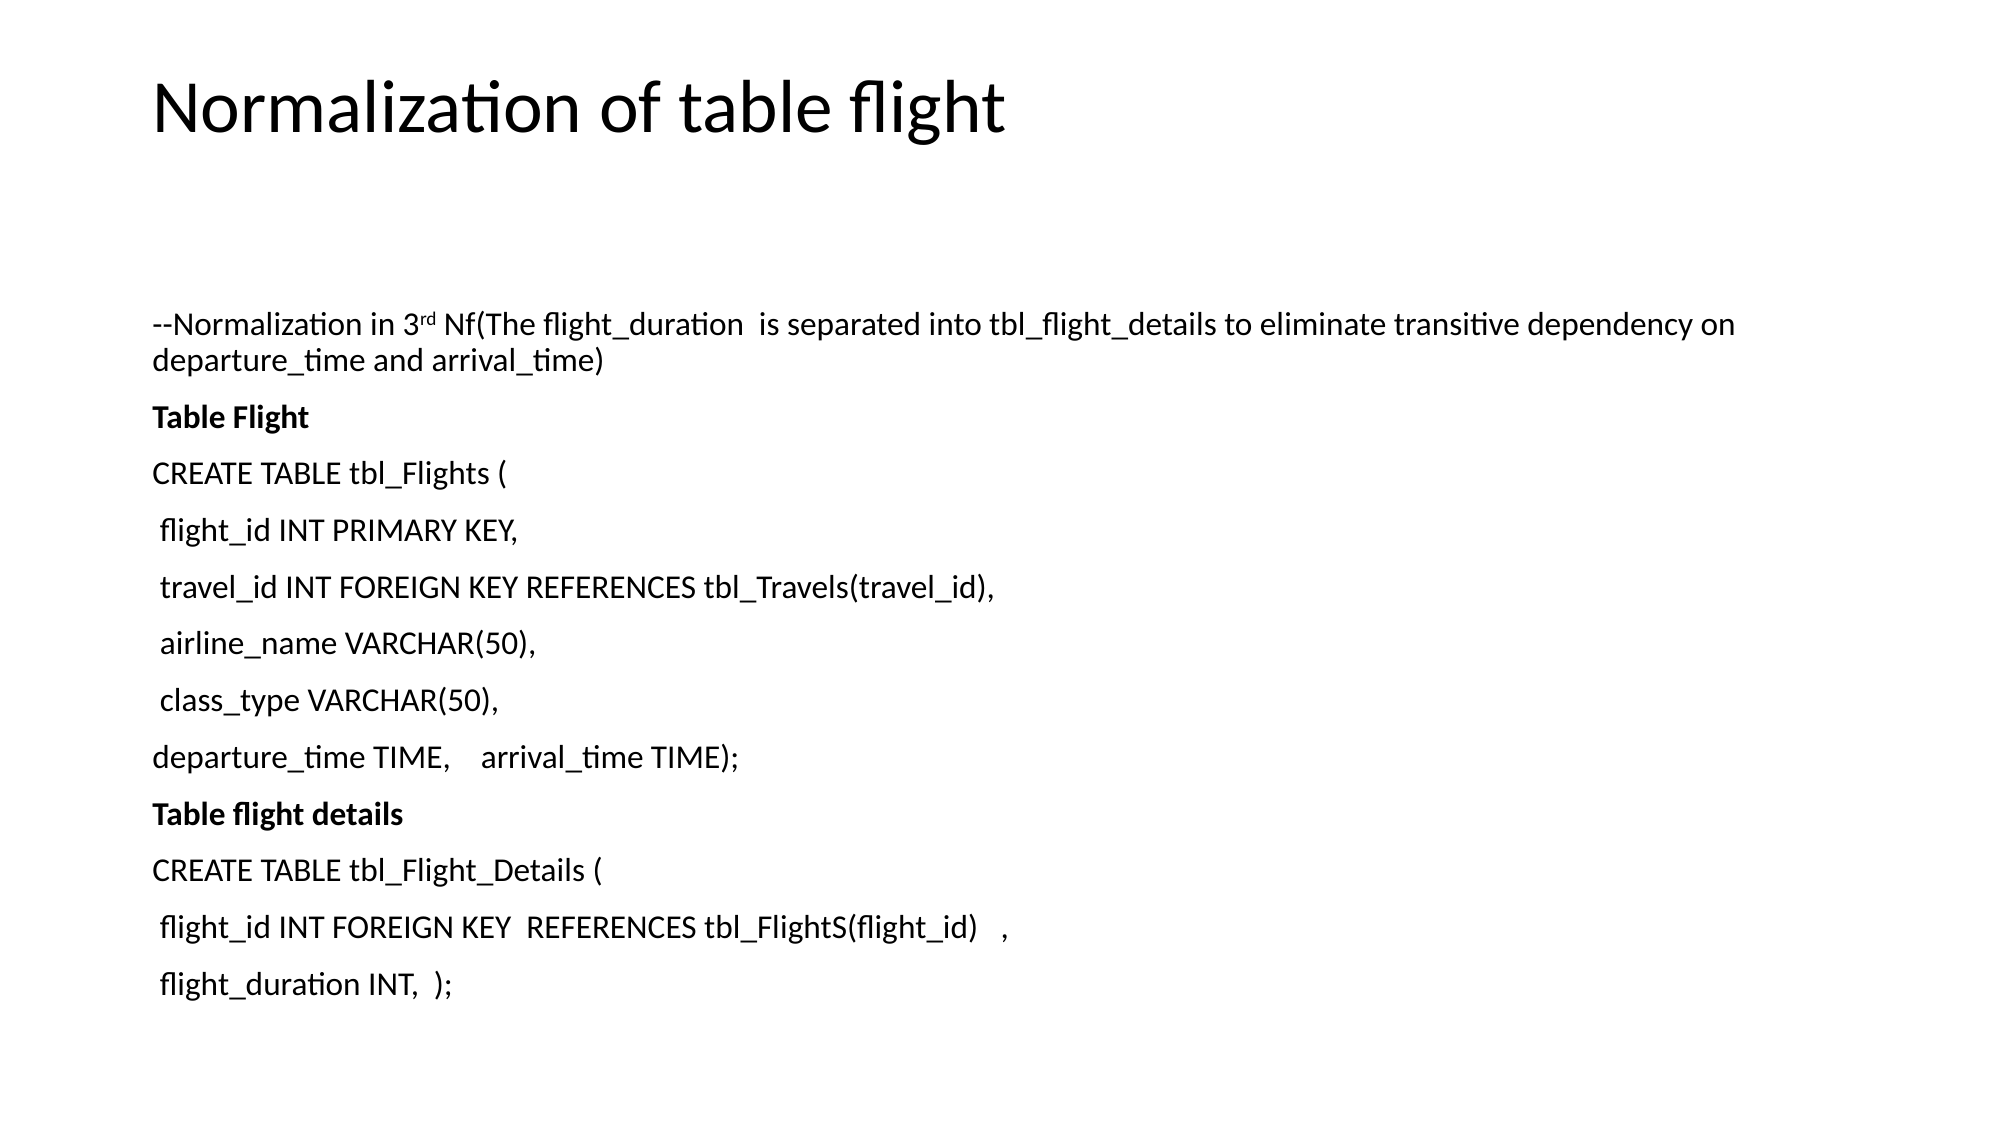

# Normalization of table flight
--Normalization in 3rd Nf(The flight_duration  is separated into tbl_flight_details to eliminate transitive dependency on departure_time and arrival_time)
Table Flight
CREATE TABLE tbl_Flights (
 flight_id INT PRIMARY KEY,
 travel_id INT FOREIGN KEY REFERENCES tbl_Travels(travel_id),
 airline_name VARCHAR(50),
 class_type VARCHAR(50),
departure_time TIME,    arrival_time TIME);
Table flight details
CREATE TABLE tbl_Flight_Details (
 flight_id INT FOREIGN KEY  REFERENCES tbl_FlightS(flight_id)   ,
 flight_duration INT,  );